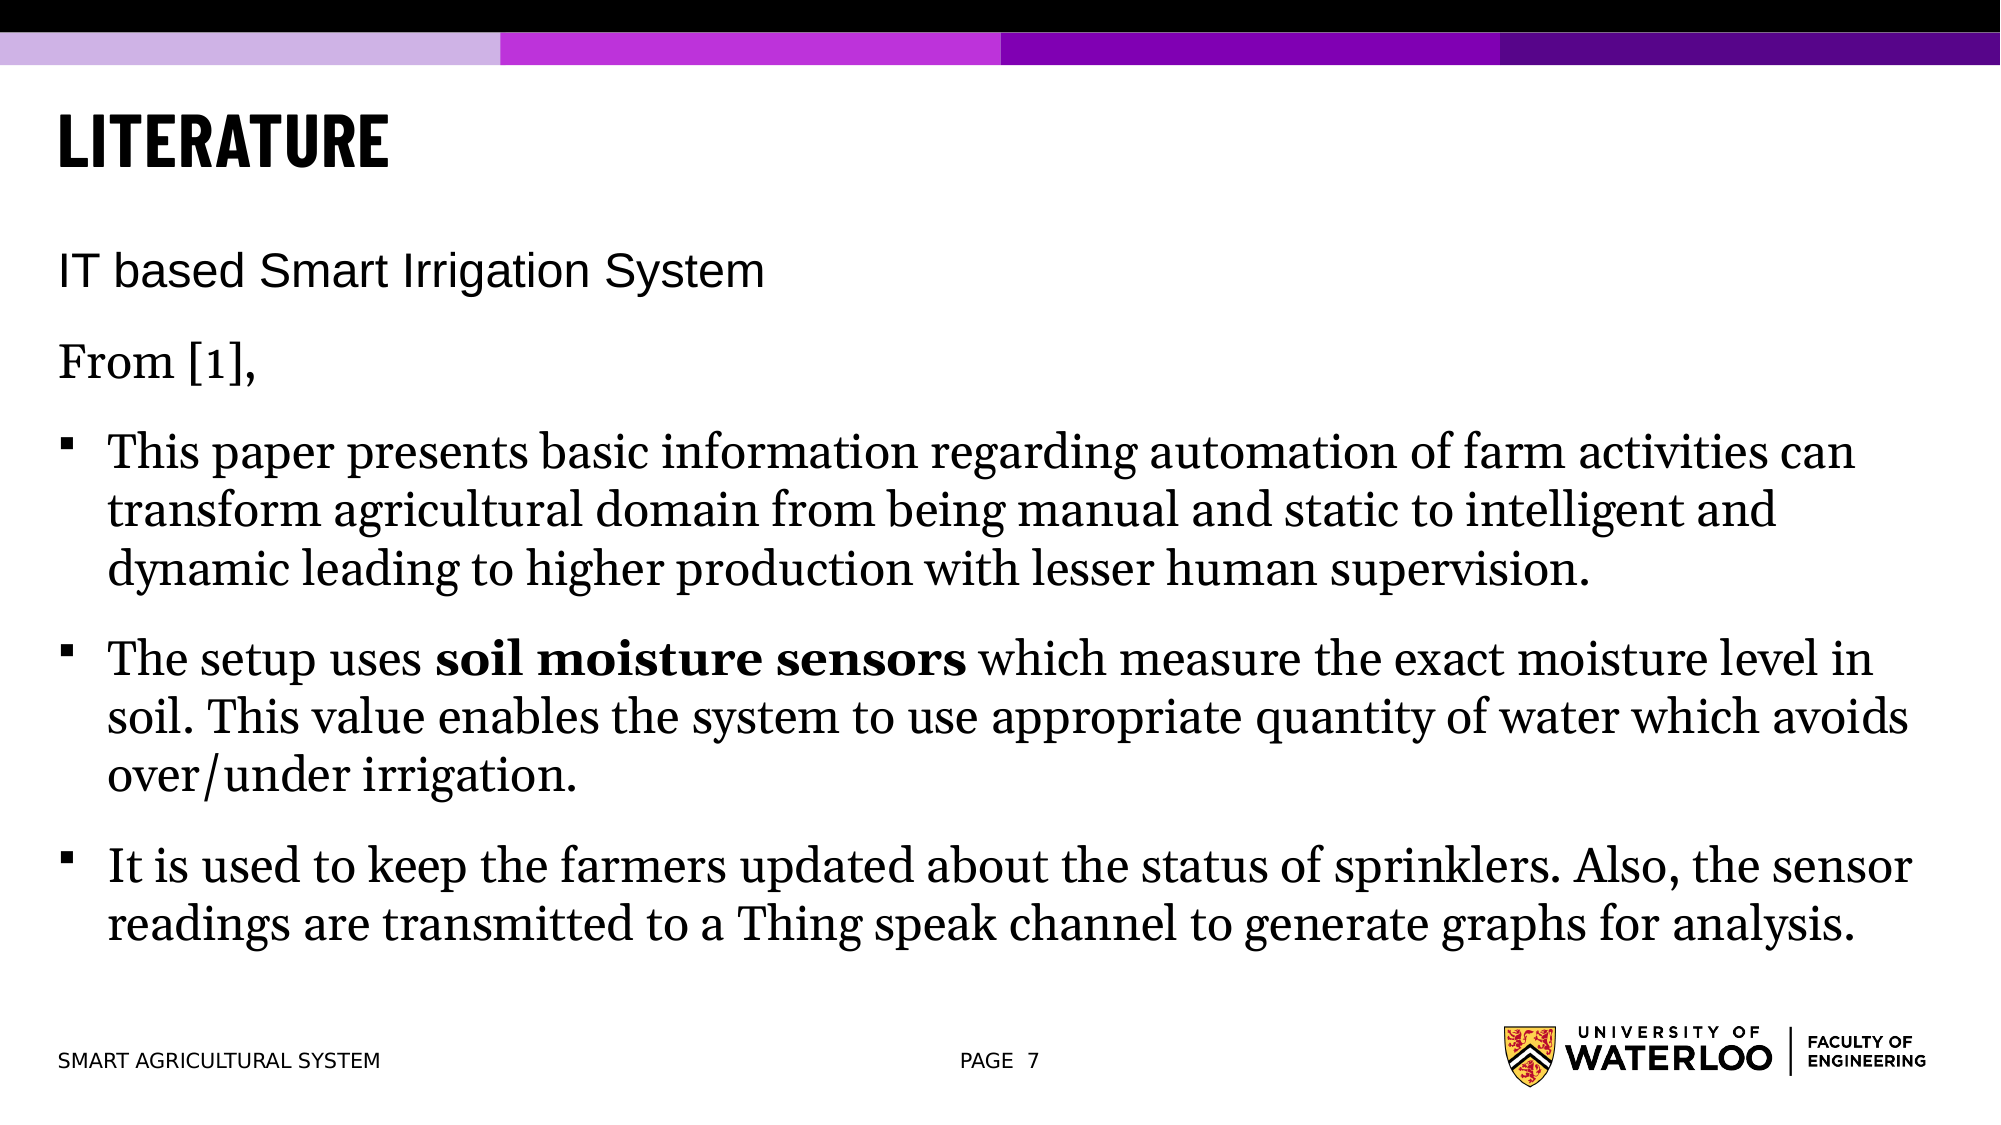

# LITERATURE
IT based Smart Irrigation System
From [1],
This paper presents basic information regarding automation of farm activities can transform agricultural domain from being manual and static to intelligent and dynamic leading to higher production with lesser human supervision.
The setup uses soil moisture sensors which measure the exact moisture level in soil. This value enables the system to use appropriate quantity of water which avoids over/under irrigation.
It is used to keep the farmers updated about the status of sprinklers. Also, the sensor readings are transmitted to a Thing speak channel to generate graphs for analysis.

SMART AGRICULTURAL SYSTEM
PAGE  7